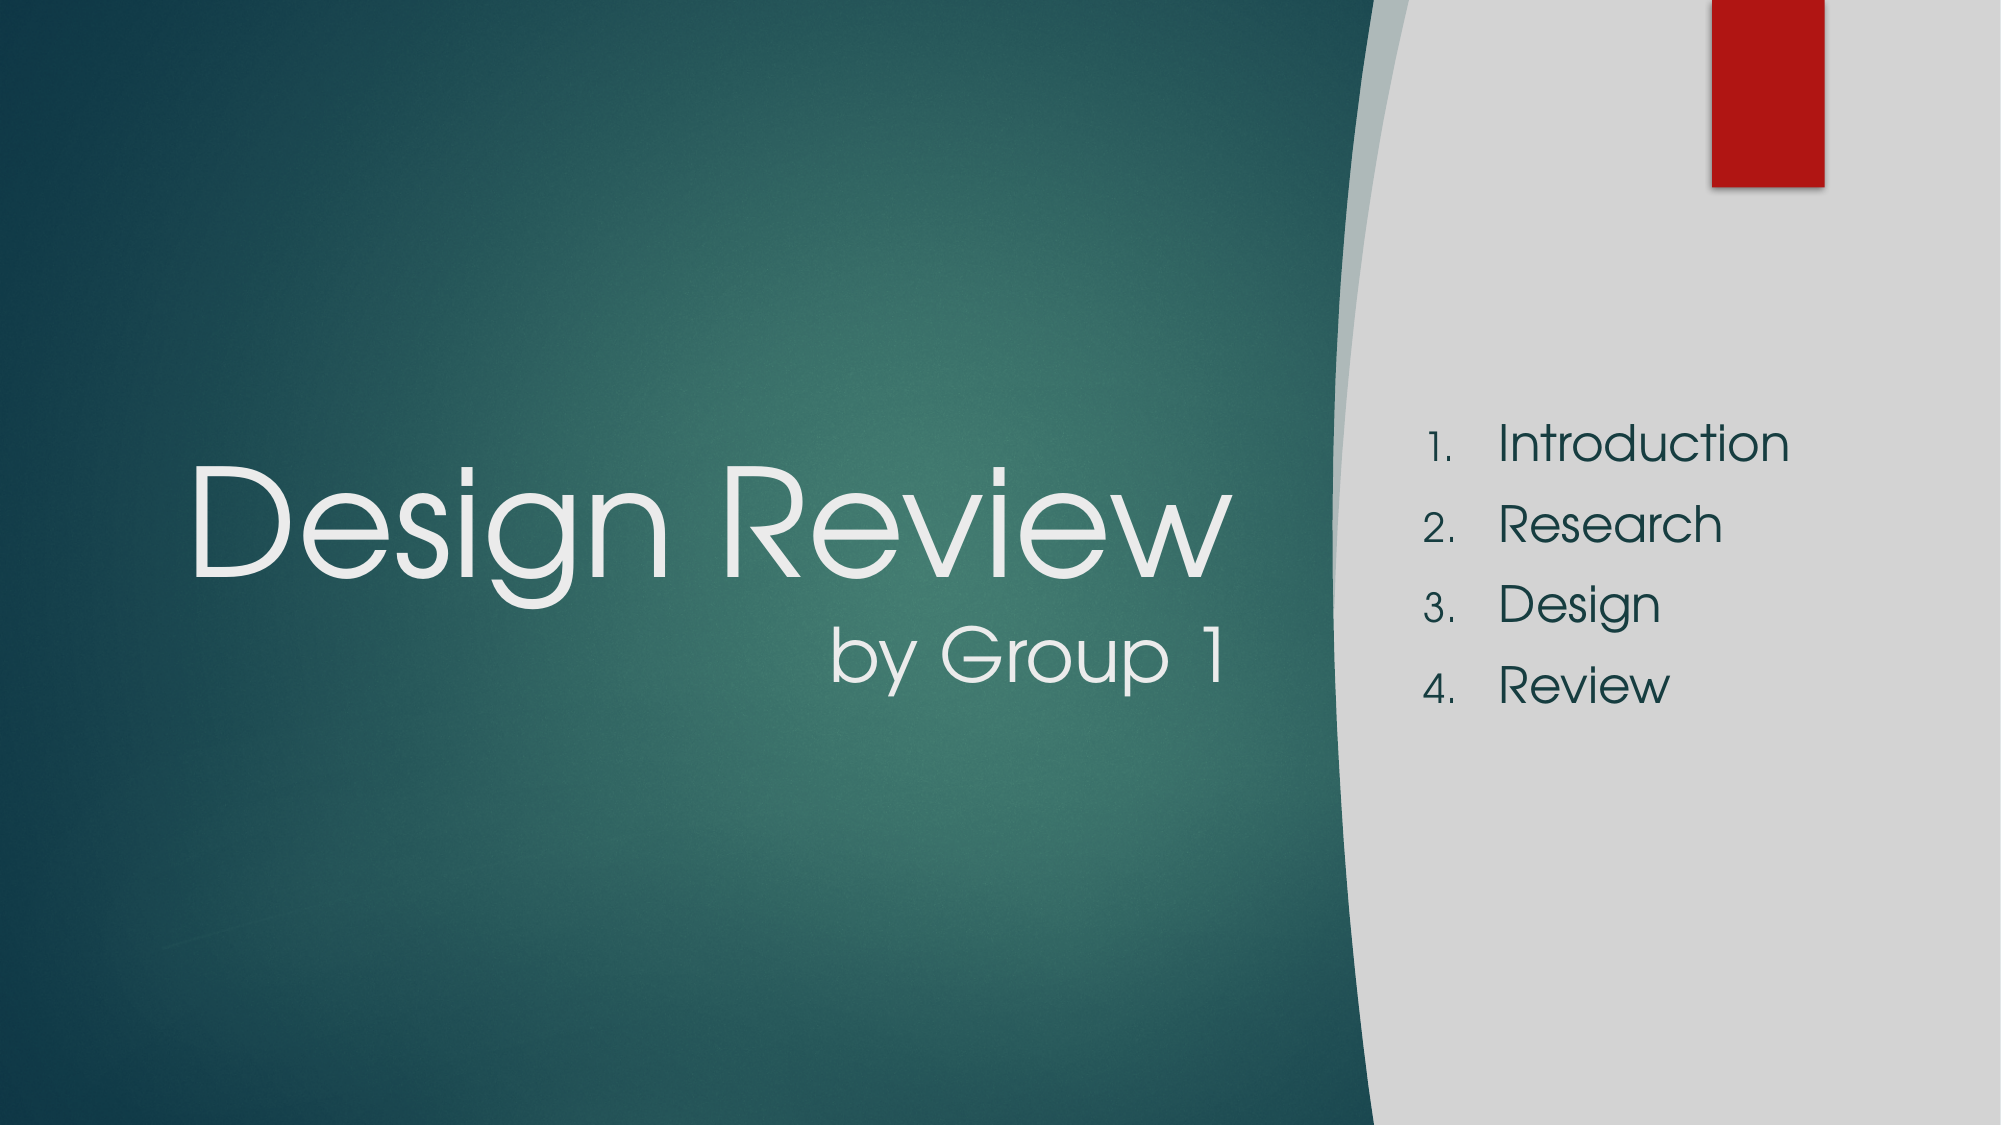

# Design Review by Group 1
Introduction
Research
Design
Review